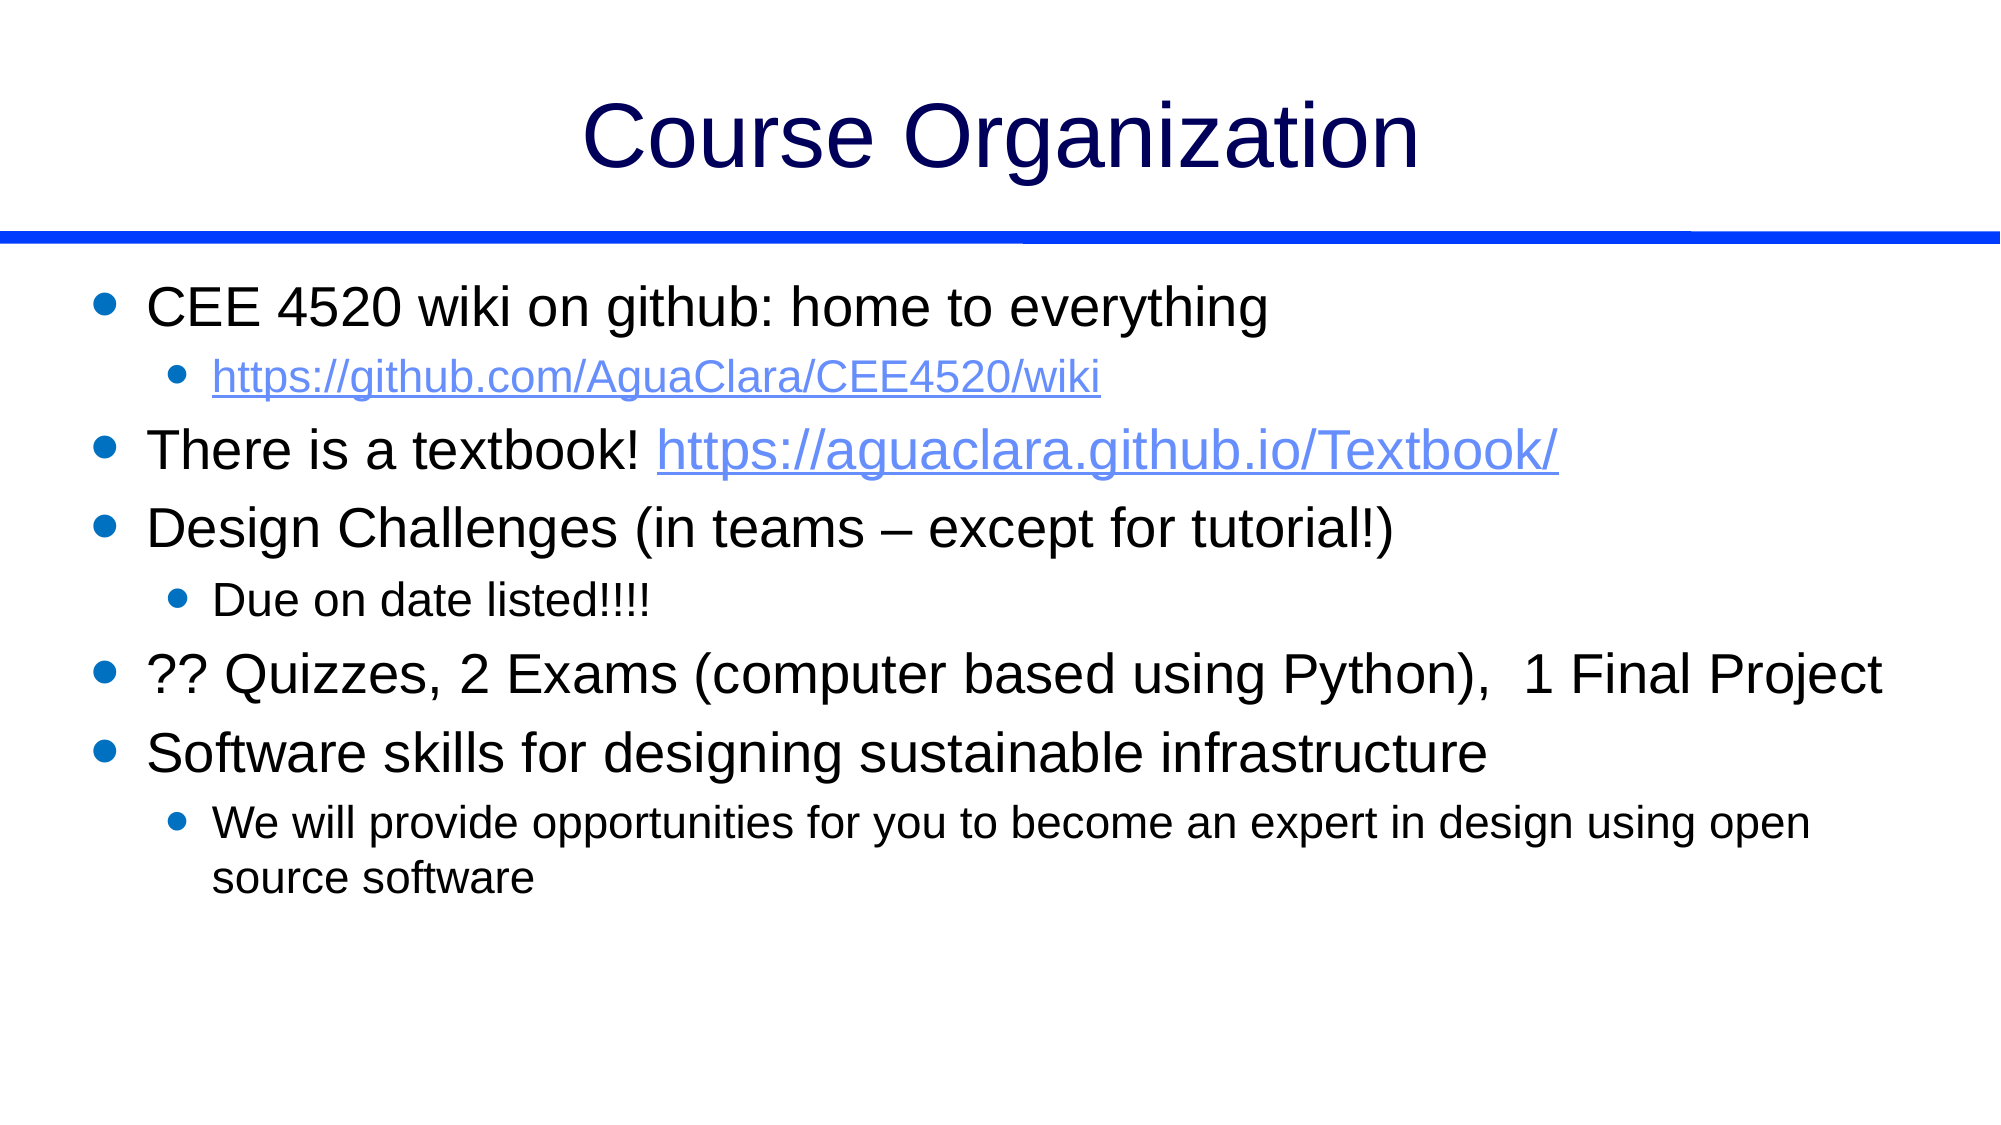

# Course Organization
CEE 4520 wiki on github: home to everything
https://github.com/AguaClara/CEE4520/wiki
There is a textbook! https://aguaclara.github.io/Textbook/
Design Challenges (in teams – except for tutorial!)
Due on date listed!!!!
?? Quizzes, 2 Exams (computer based using Python),  1 Final Project
Software skills for designing sustainable infrastructure
We will provide opportunities for you to become an expert in design using open source software